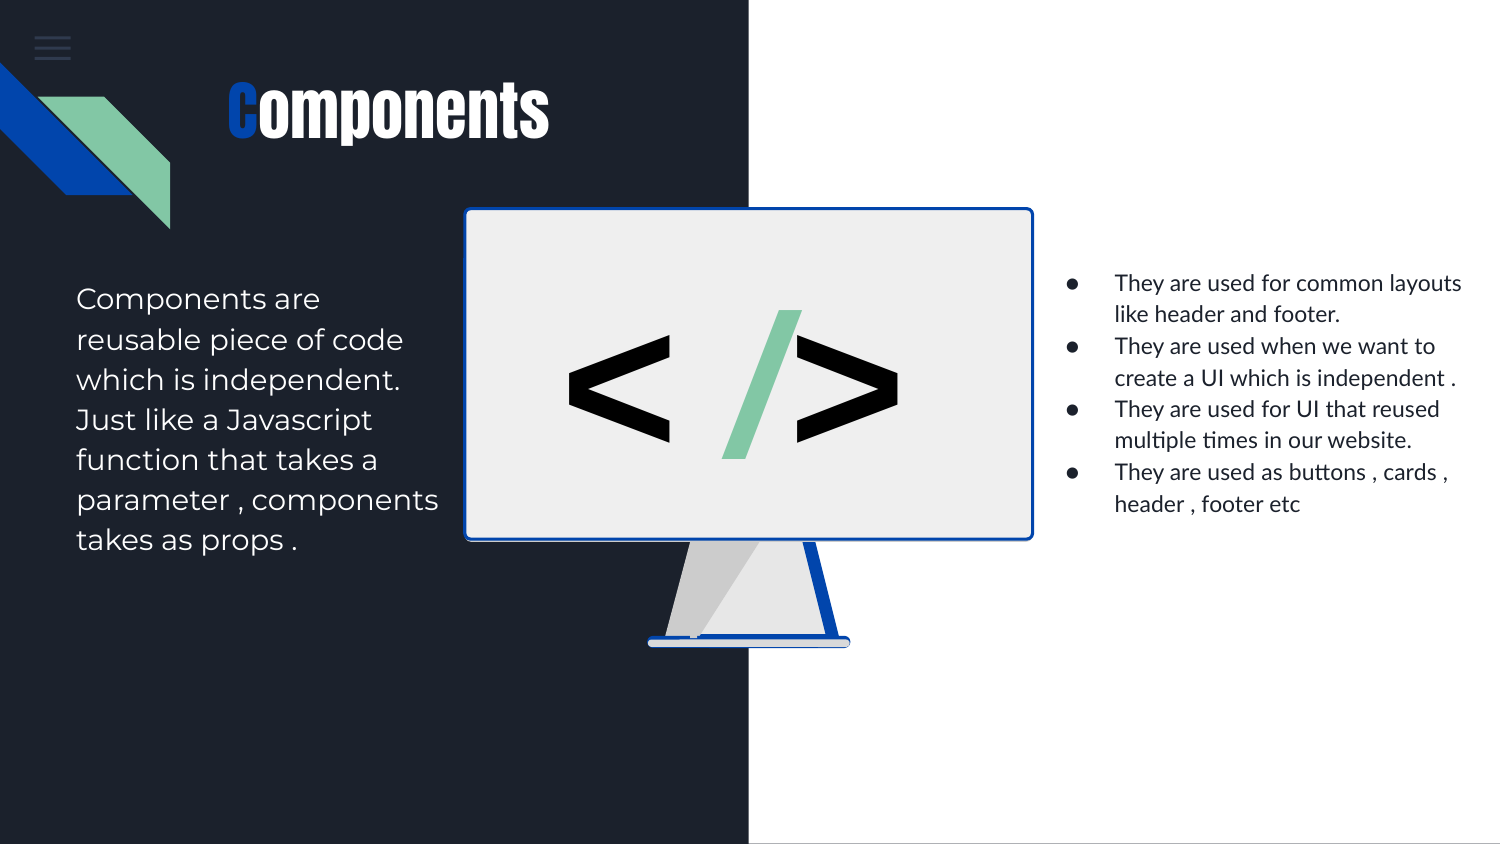

Components

< />
They are used for common layouts like header and footer.
They are used when we want to create a UI which is independent .
They are used for UI that reused multiple times in our website.
They are used as buttons , cards , header , footer etc
# Components are reusable piece of code which is independent. Just like a Javascript function that takes a parameter , components takes as props .